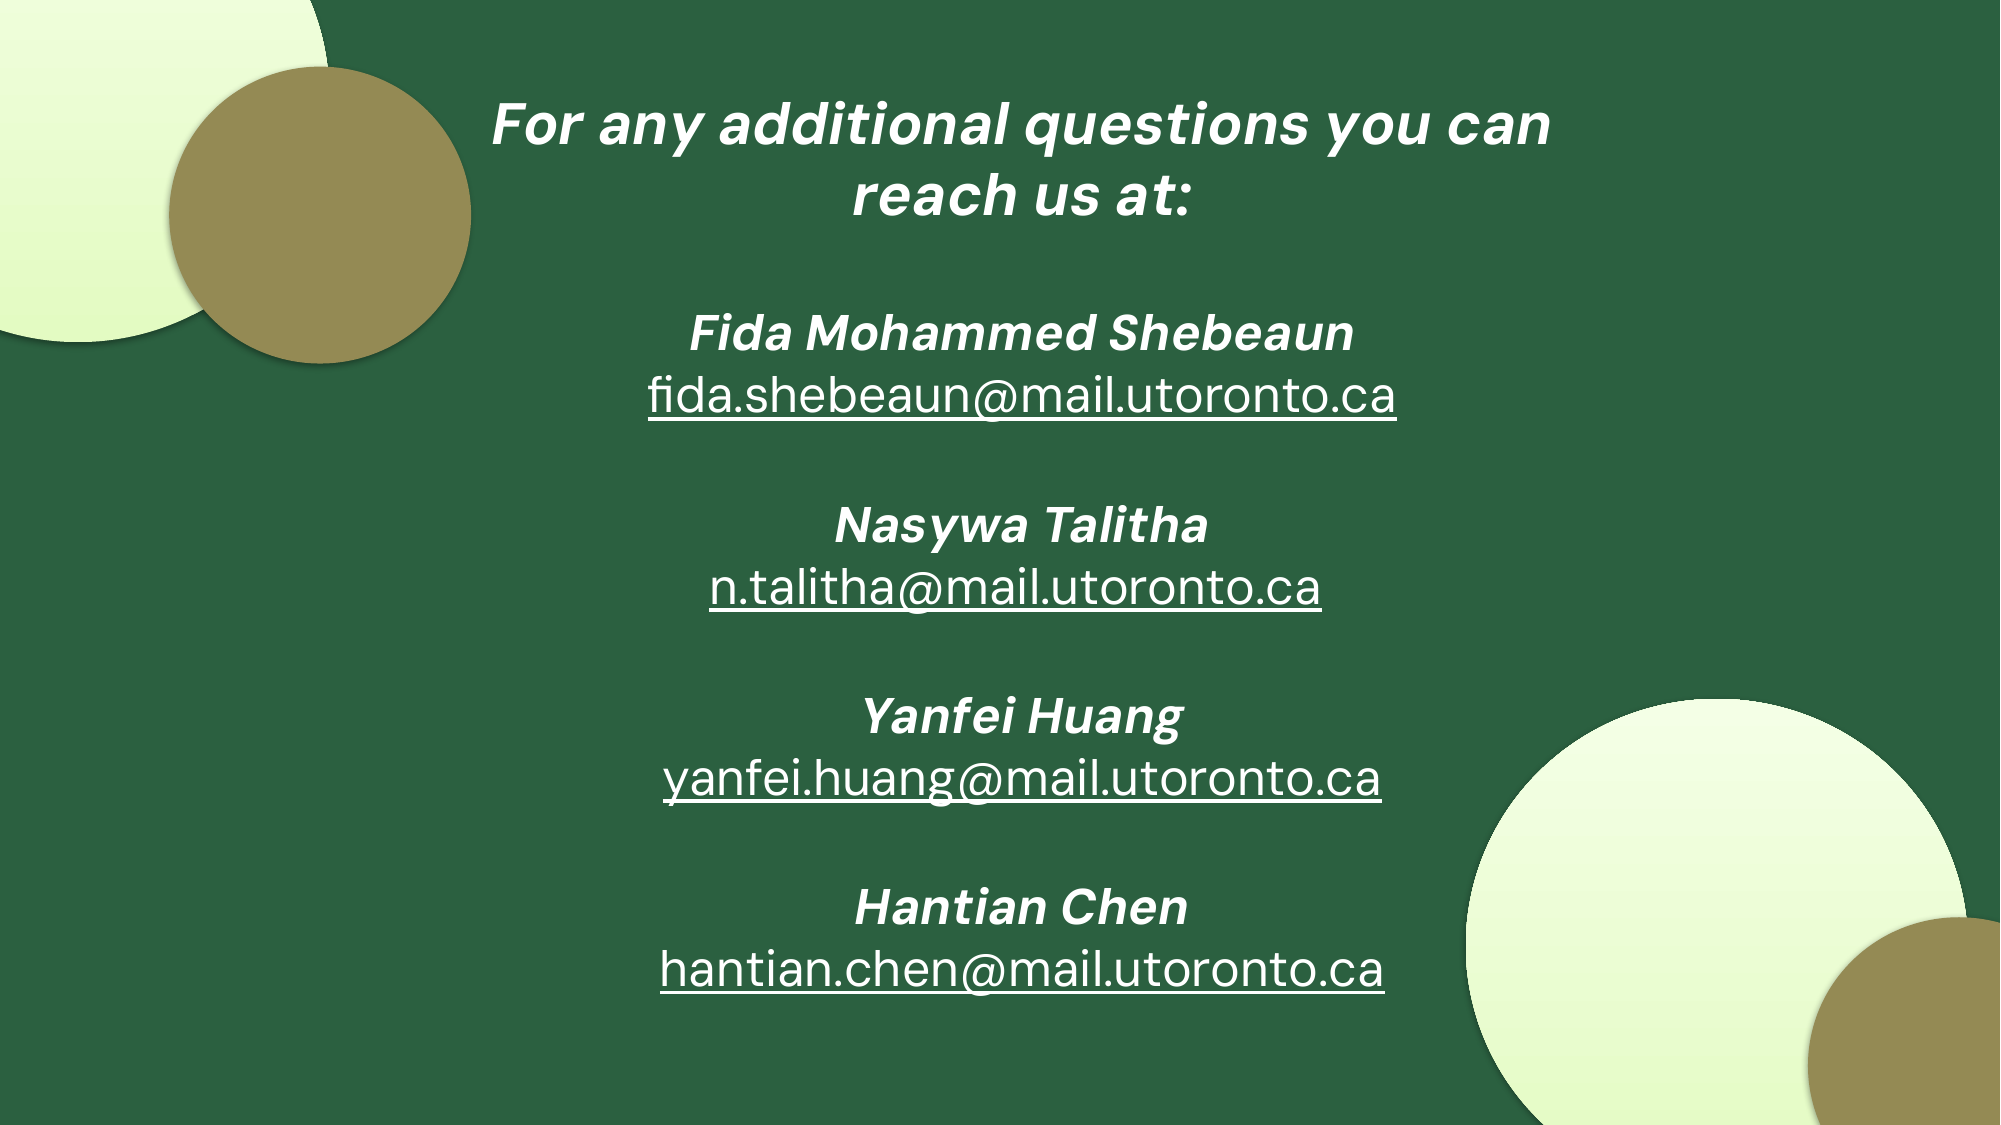

For any additional questions you can reach us at:

Fida Mohammed Shebeaun
fida.shebeaun@mail.utoronto.ca

Nasywa Talitha
n.talitha@mail.utoronto.ca

Yanfei Huang
yanfei.huang@mail.utoronto.ca

Hantian Chen
hantian.chen@mail.utoronto.ca

33